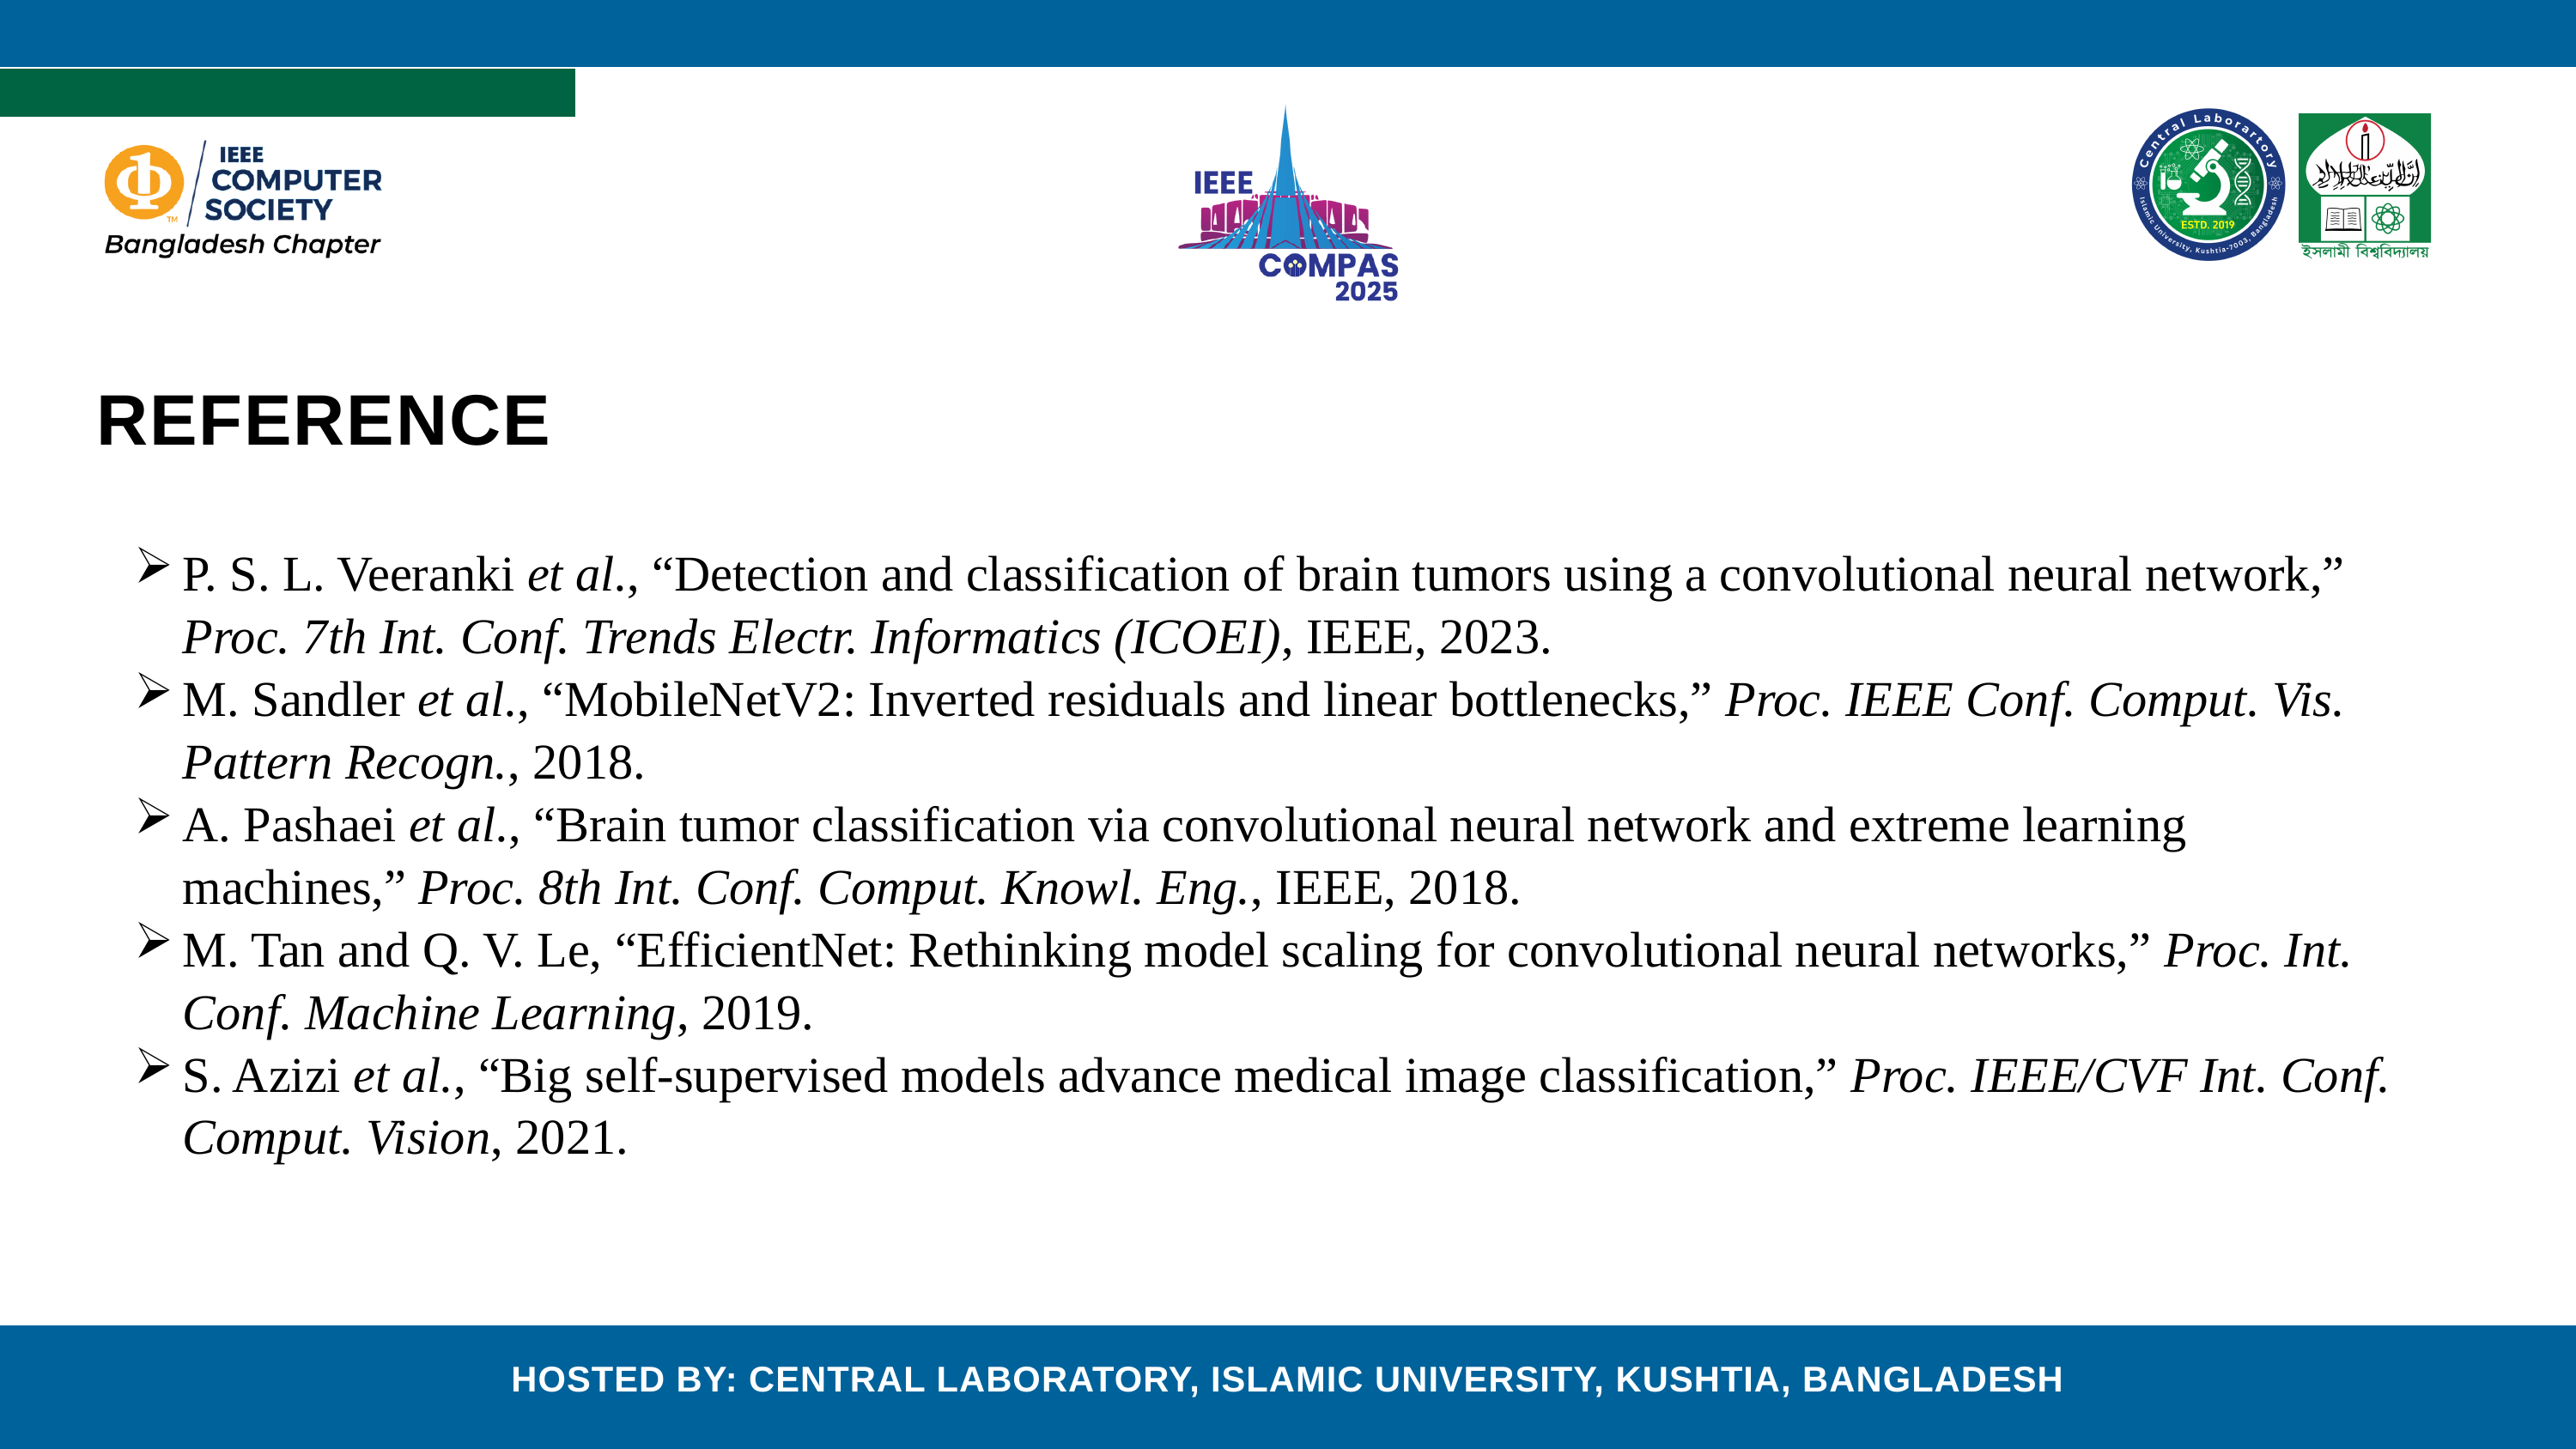

REFERENCE

P. S. L. Veeranki et al., “Detection and classification of brain tumors using a convolutional neural network,” Proc. 7th Int. Conf. Trends Electr. Informatics (ICOEI), IEEE, 2023.
M. Sandler et al., “MobileNetV2: Inverted residuals and linear bottlenecks,” Proc. IEEE Conf. Comput. Vis. Pattern Recogn., 2018.
A. Pashaei et al., “Brain tumor classification via convolutional neural network and extreme learning machines,” Proc. 8th Int. Conf. Comput. Knowl. Eng., IEEE, 2018.
M. Tan and Q. V. Le, “EfficientNet: Rethinking model scaling for convolutional neural networks,” Proc. Int. Conf. Machine Learning, 2019.
S. Azizi et al., “Big self-supervised models advance medical image classification,” Proc. IEEE/CVF Int. Conf. Comput. Vision, 2021.

HOSTED BY: CENTRAL LABORATORY, ISLAMIC UNIVERSITY, KUSHTIA, BANGLADESH